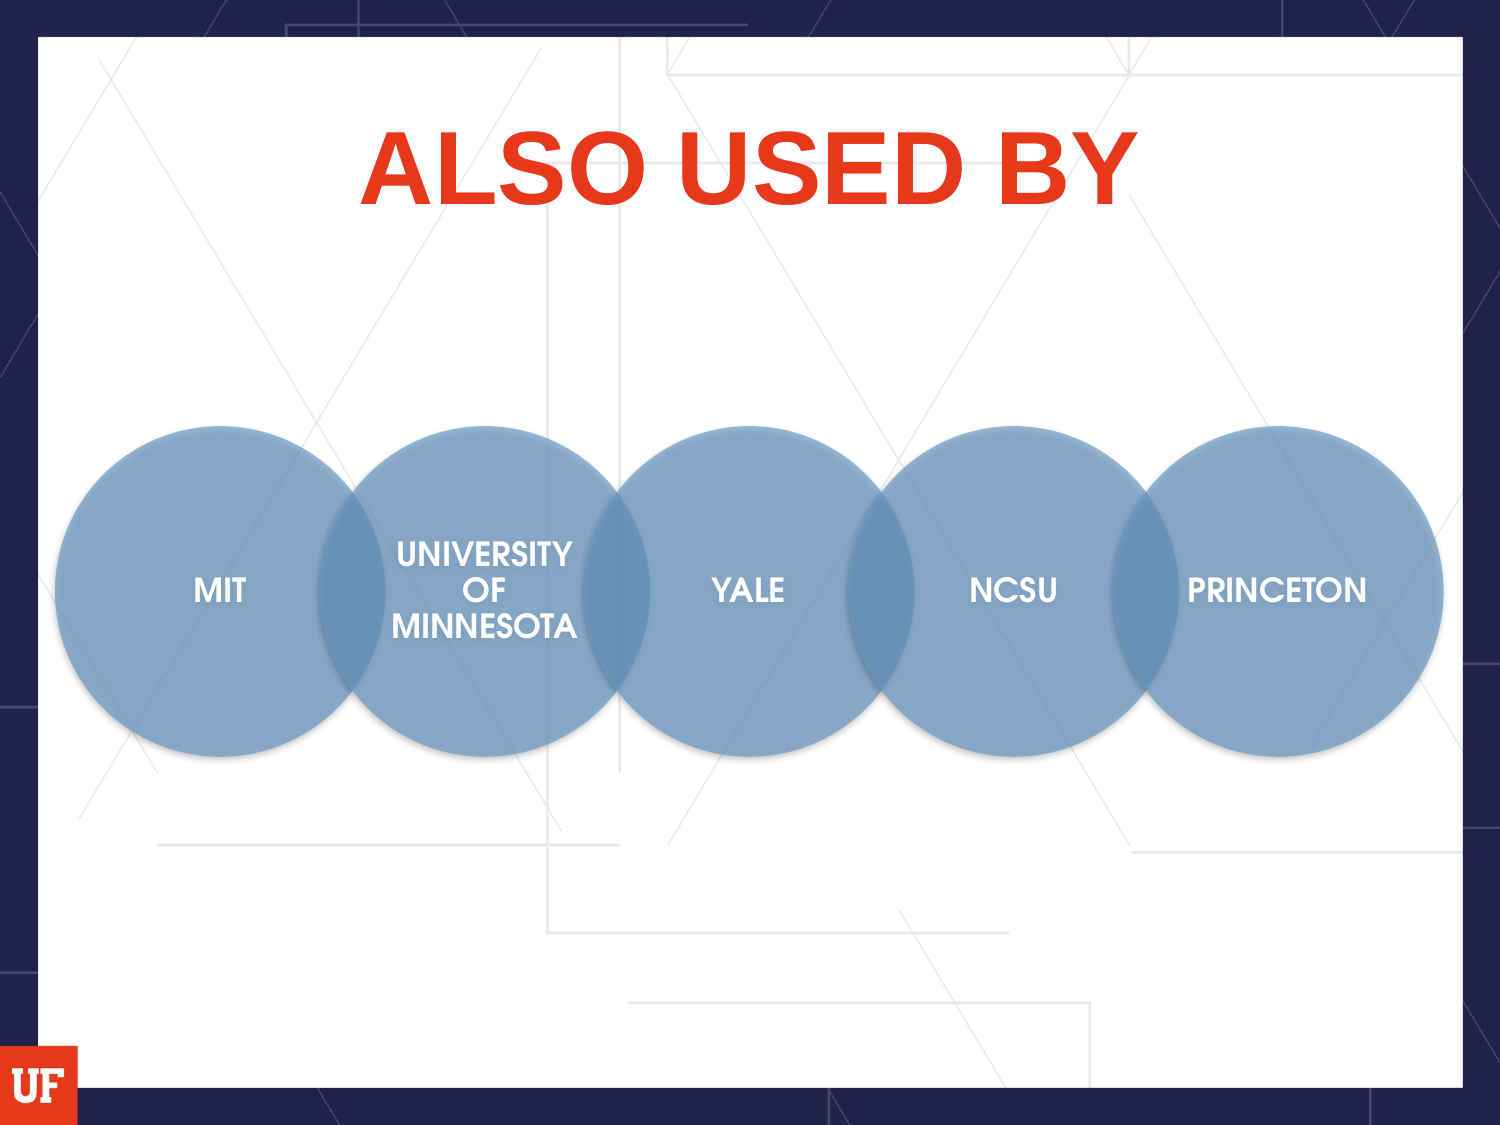

# ALSO USED BY
MIT
UNIVERSITY OF MINNESOTA
YALE
NCSU
PRINCETON